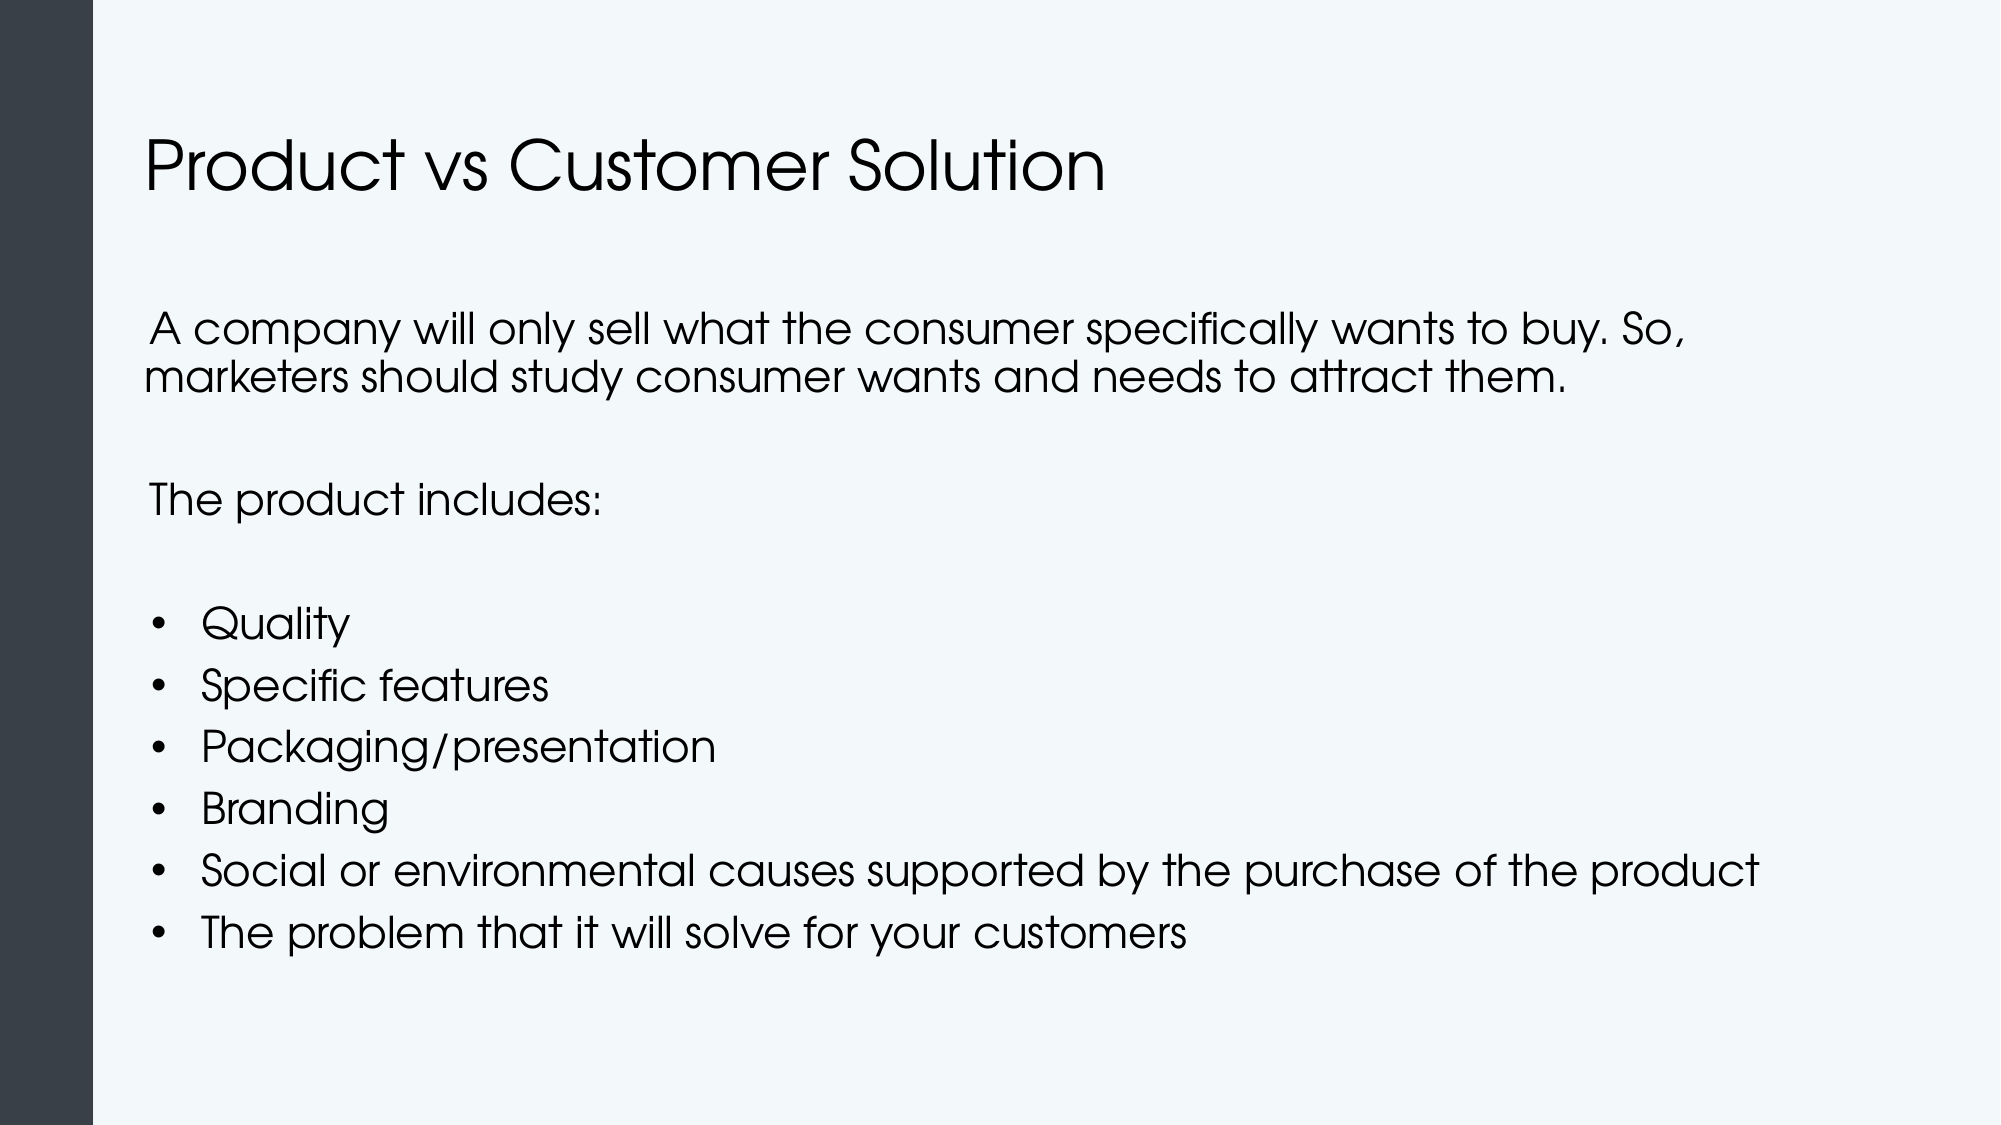

# Product vs Customer Solution
A company will only sell what the consumer specifically wants to buy. So, marketers should study consumer wants and needs to attract them.

The product includes:

Quality
Specific features
Packaging/presentation
Branding
Social or environmental causes supported by the purchase of the product
The problem that it will solve for your customers